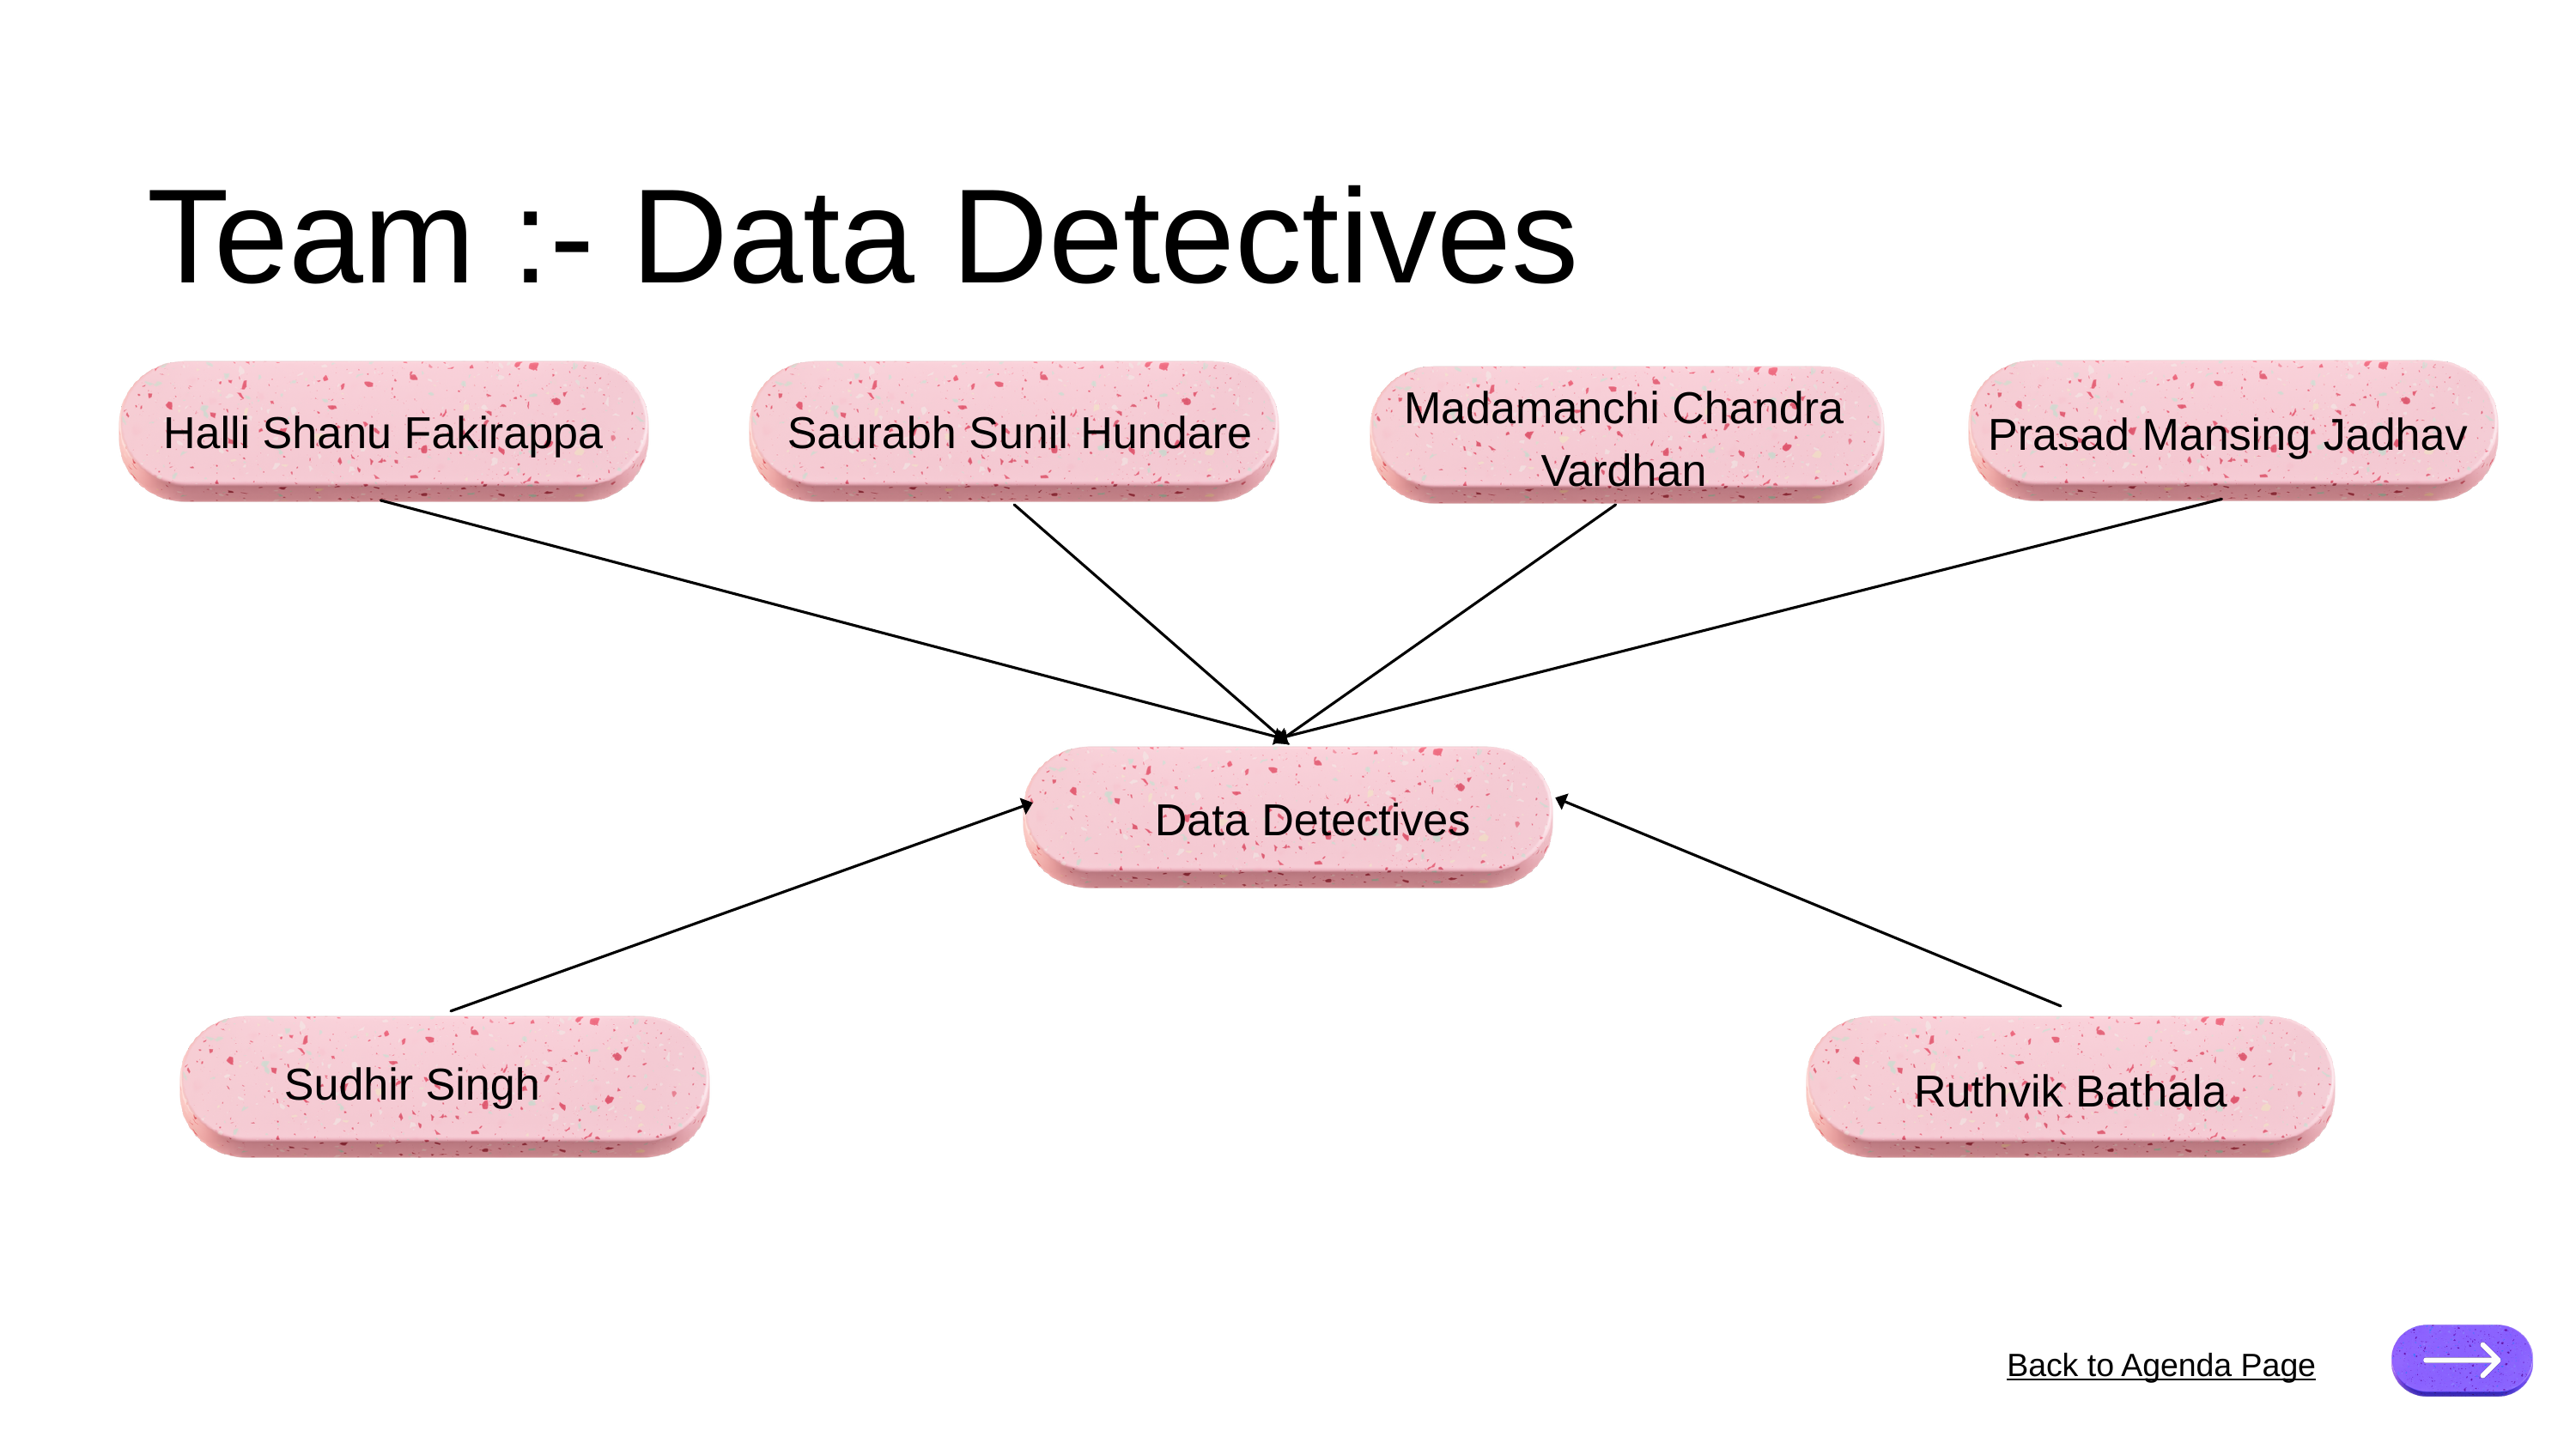

Team :- Data Detectives

Madamanchi Chandra Vardhan
Halli Shanu Fakirappa
Saurabh Sunil Hundare
Prasad Mansing Jadhav

Data Detectives

Sudhir Singh
Ruthvik Bathala

Back to Agenda Page